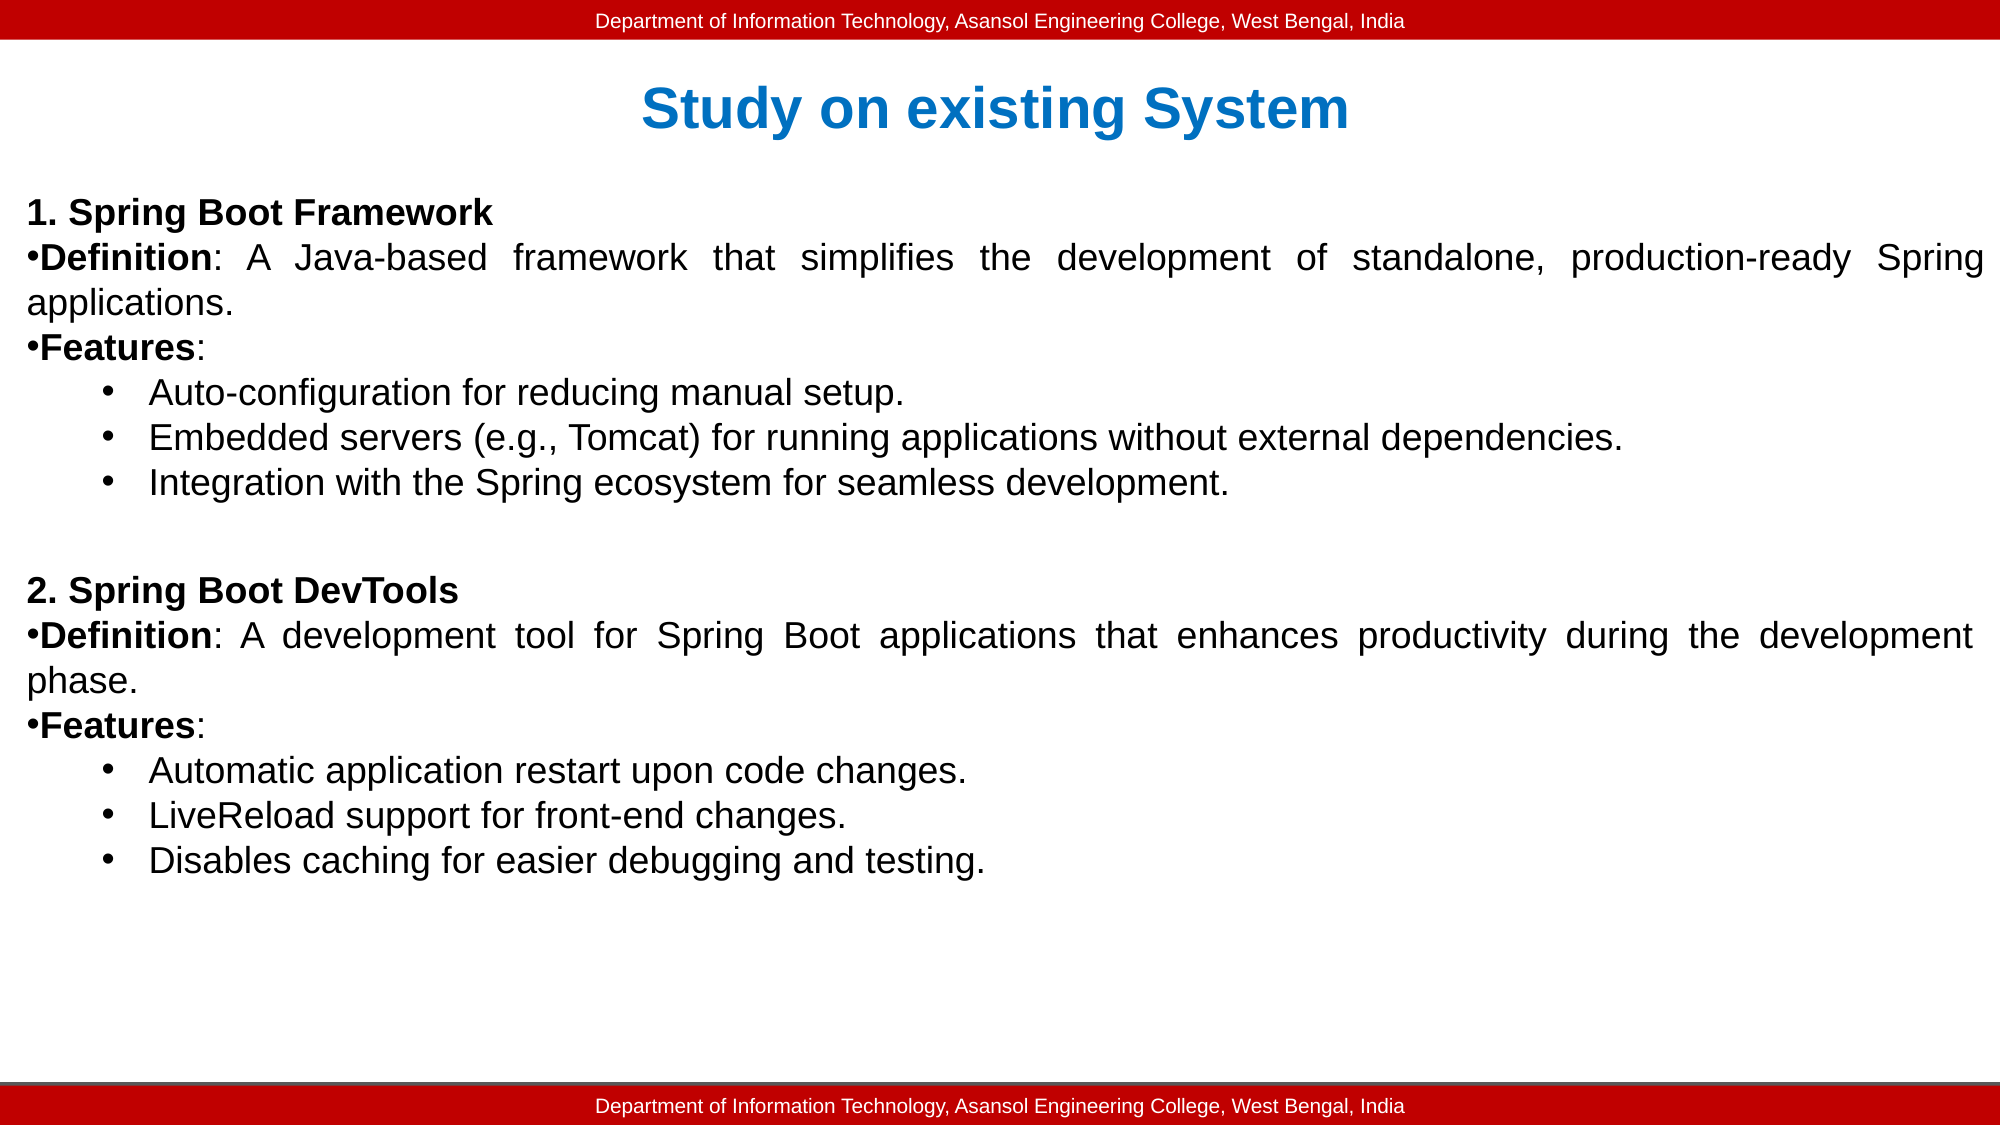

Department of Information Technology, Asansol Engineering College, West Bengal, India
Study on existing System
1. Spring Boot Framework
Definition: A Java-based framework that simplifies the development of standalone, production-ready Spring applications.
Features:
Auto-configuration for reducing manual setup.
Embedded servers (e.g., Tomcat) for running applications without external dependencies.
Integration with the Spring ecosystem for seamless development.

2. Spring Boot DevTools
Definition: A development tool for Spring Boot applications that enhances productivity during the development phase.
Features:
Automatic application restart upon code changes.
LiveReload support for front-end changes.
Disables caching for easier debugging and testing.
Department of Information Technology, Asansol Engineering College, West Bengal, India